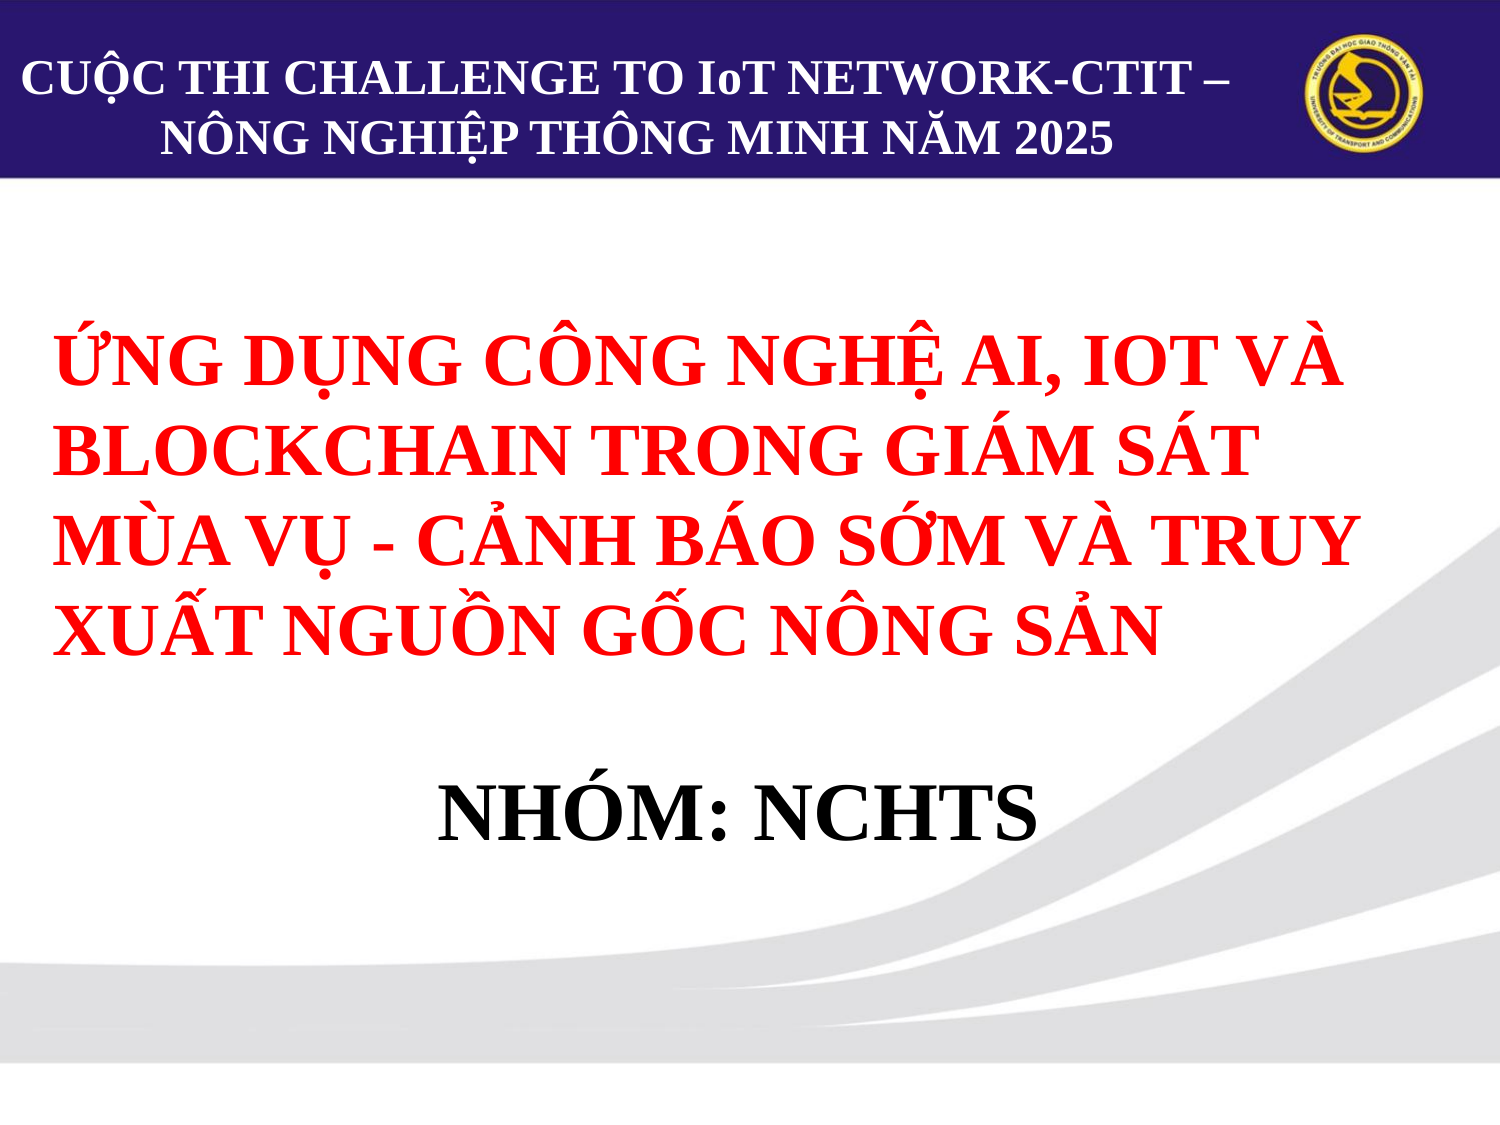

CUỘC THI CHALLENGE TO IoT NETWORK-CTIT –
NÔNG NGHIỆP THÔNG MINH NĂM 2025
ỨNG DỤNG CÔNG NGHỆ AI, IOT VÀ BLOCKCHAIN TRONG GIÁM SÁT MÙA VỤ - CẢNH BÁO SỚM VÀ TRUY XUẤT NGUỒN GỐC NÔNG SẢN
NHÓM: NCHTS